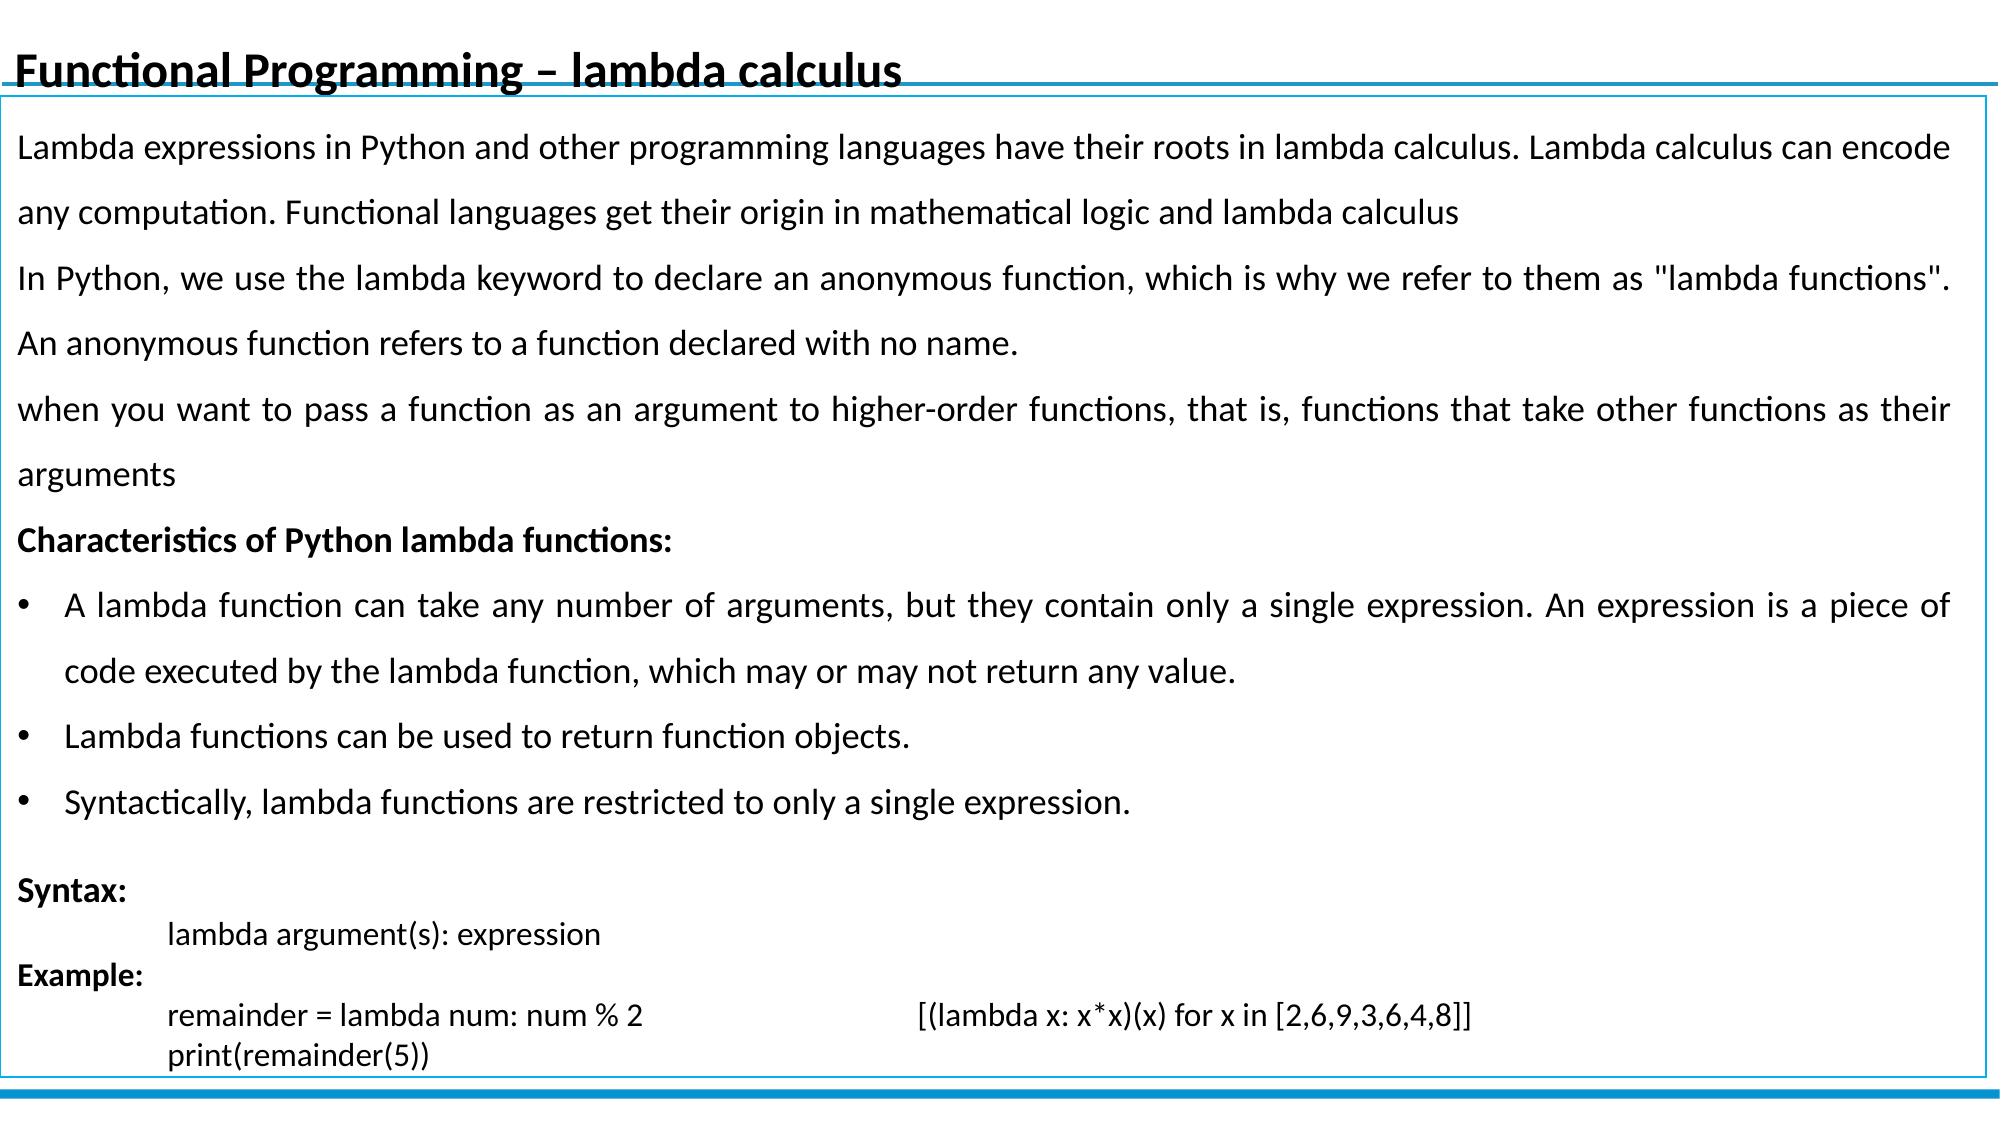

Functional Programming – lambda calculus

Lambda expressions in Python and other programming languages have their roots in lambda calculus. Lambda calculus can encode any computation. Functional languages get their origin in mathematical logic and lambda calculus
In Python, we use the lambda keyword to declare an anonymous function, which is why we refer to them as "lambda functions". An anonymous function refers to a function declared with no name.
when you want to pass a function as an argument to higher-order functions, that is, functions that take other functions as their arguments
Characteristics of Python lambda functions:
A lambda function can take any number of arguments, but they contain only a single expression. An expression is a piece of code executed by the lambda function, which may or may not return any value.
Lambda functions can be used to return function objects.
Syntactically, lambda functions are restricted to only a single expression.

Syntax:
	lambda argument(s): expression
Example:
	remainder = lambda num: num % 2		[(lambda x: x*x)(x) for x in [2,6,9,3,6,4,8]]
	print(remainder(5))